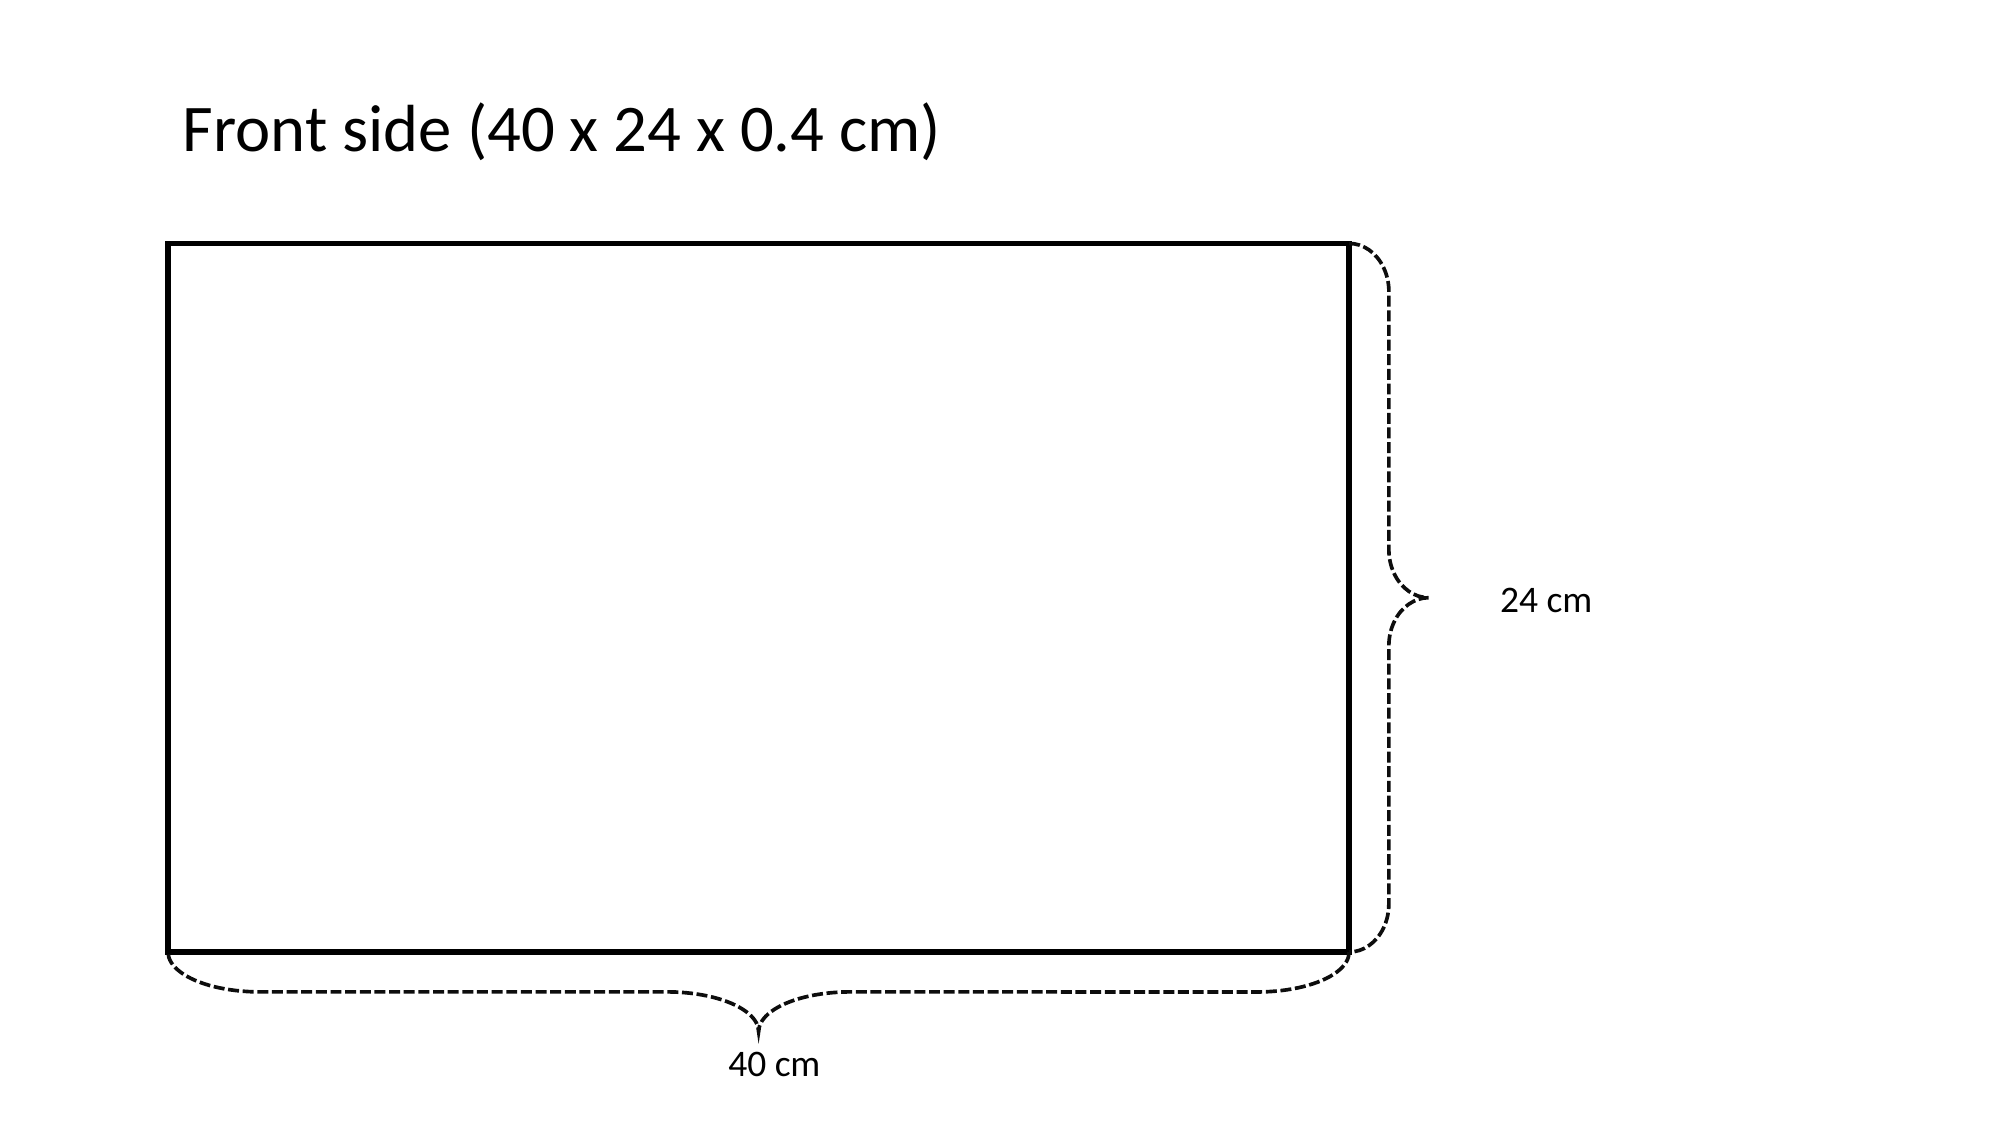

Front side (40 x 24 x 0.4 cm)

24 cm
40 cm